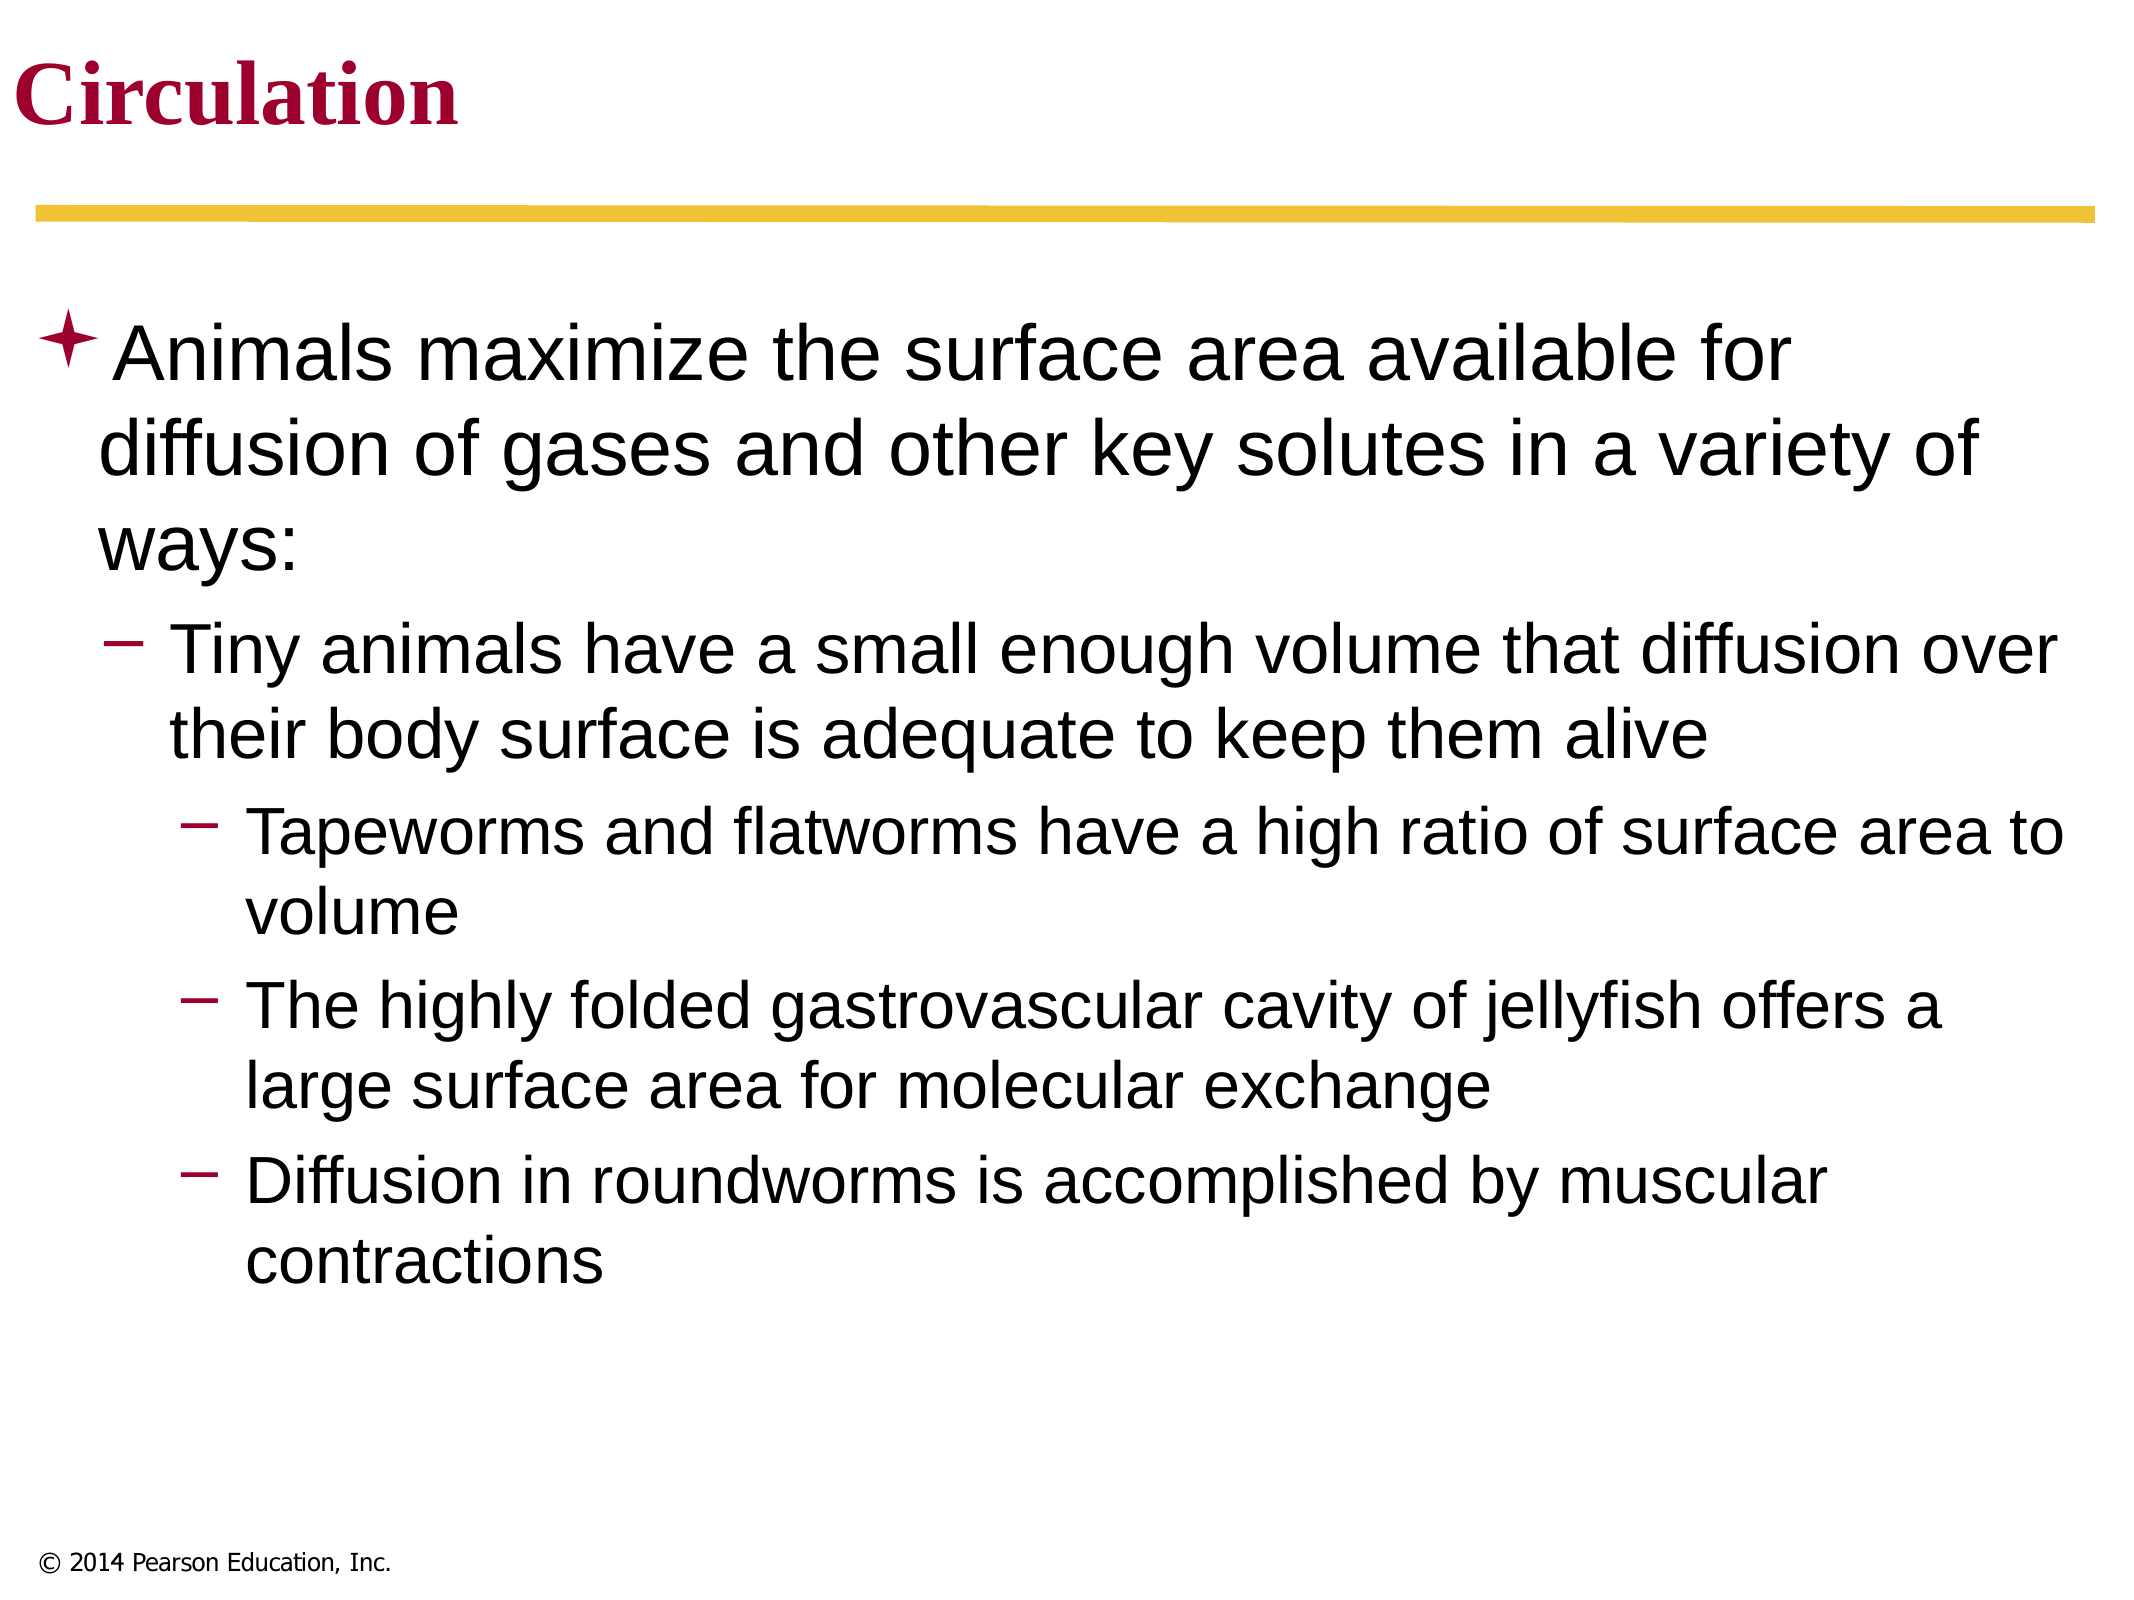

Circulation

Animals maximize the surface area available for diffusion of gases and other key solutes in a variety of ways:
Tiny animals have a small enough volume that diffusion over their body surface is adequate to keep them alive
Tapeworms and flatworms have a high ratio of surface area to volume
The highly folded gastrovascular cavity of jellyfish offers a large surface area for molecular exchange
Diffusion in roundworms is accomplished by muscular contractions